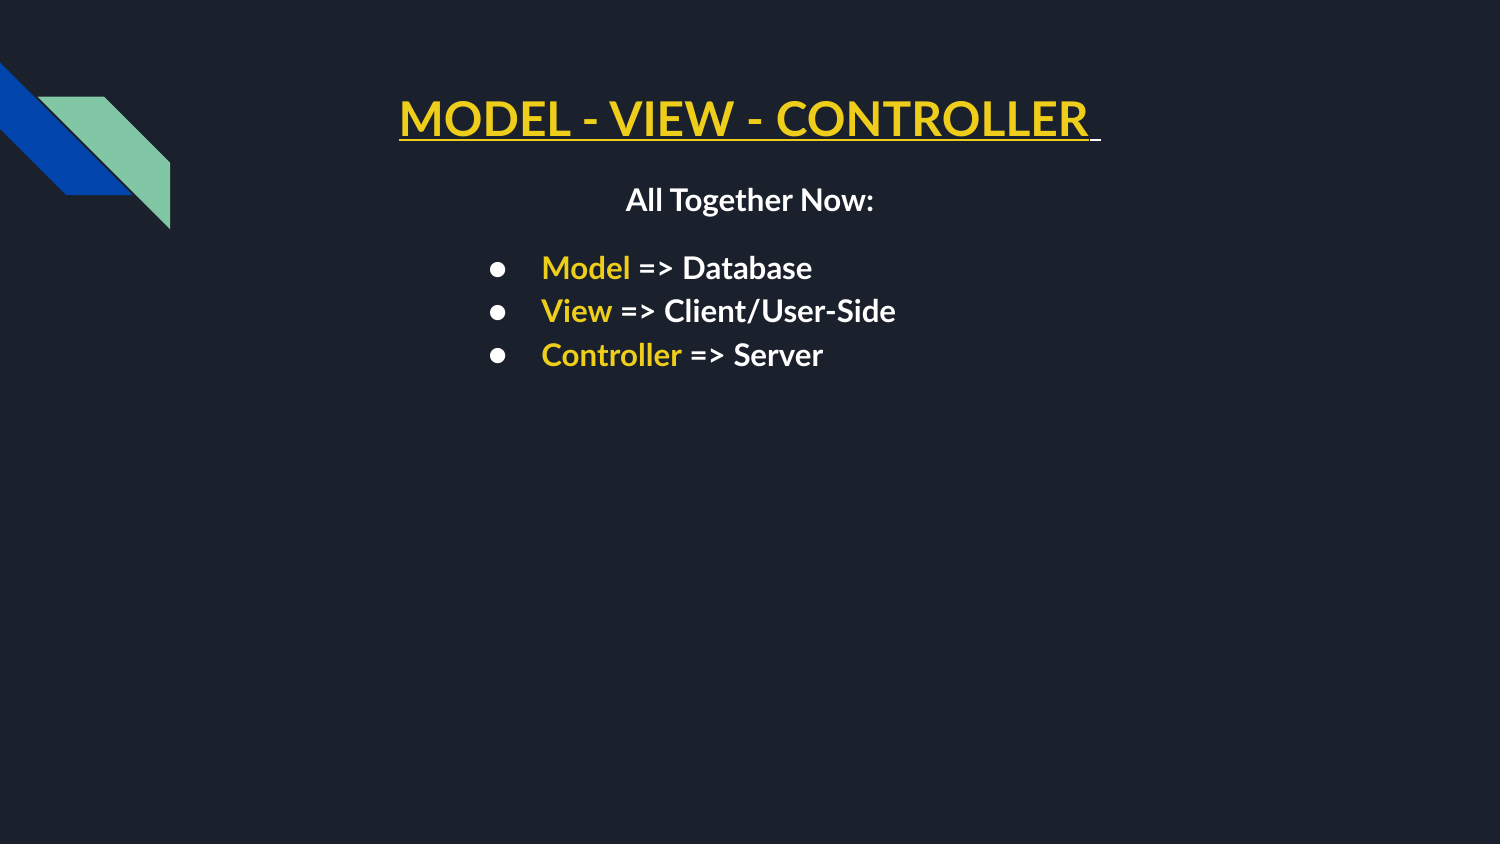

# MODEL - VIEW - CONTROLLER
All Together Now:
Model => Database
View => Client/User-Side
Controller => Server